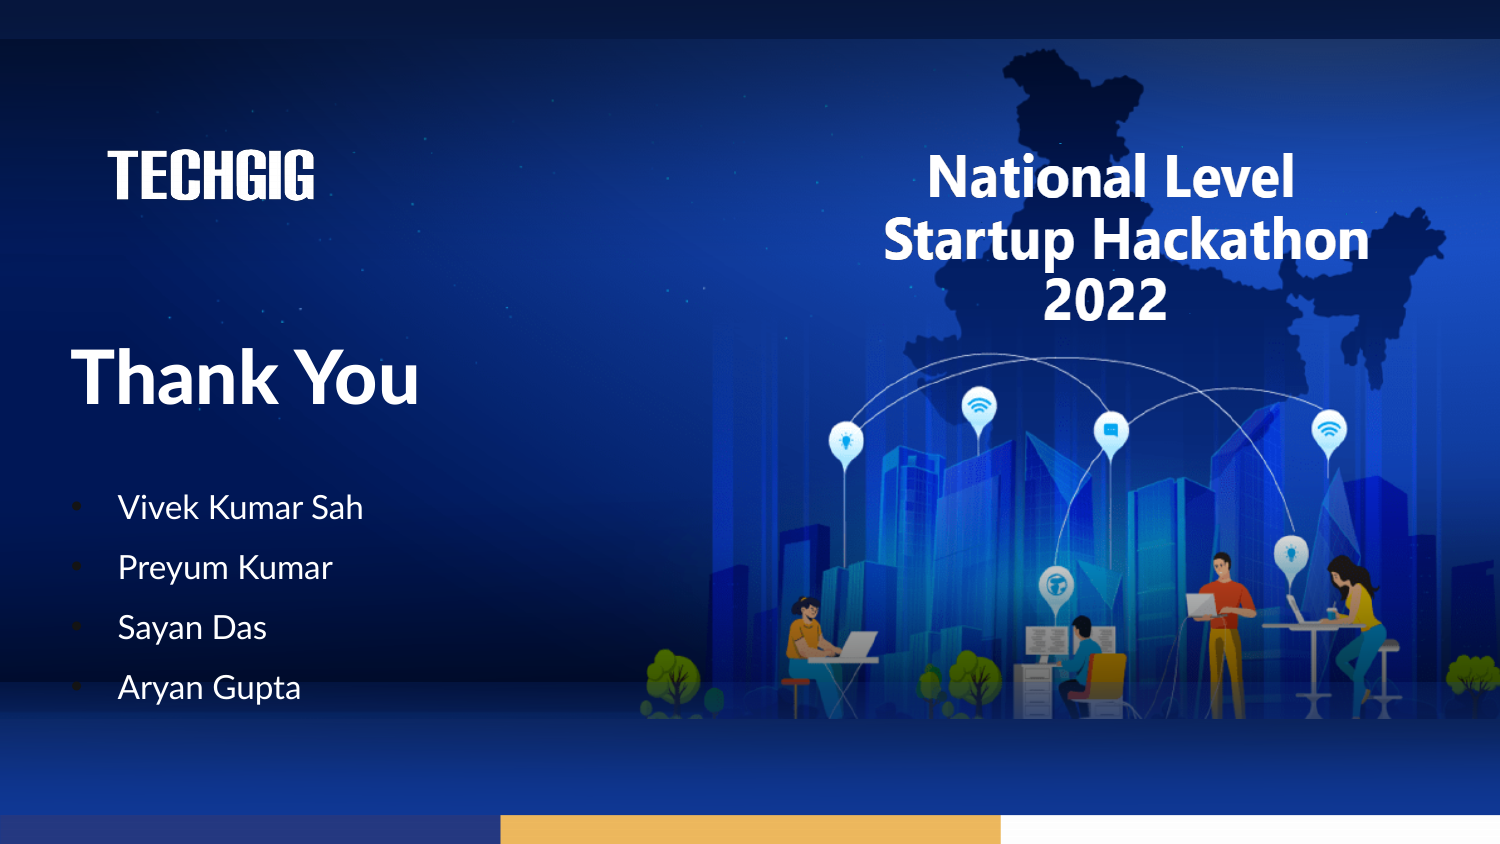

# Thank You
Vivek Kumar Sah
Preyum Kumar
Sayan Das
Aryan Gupta